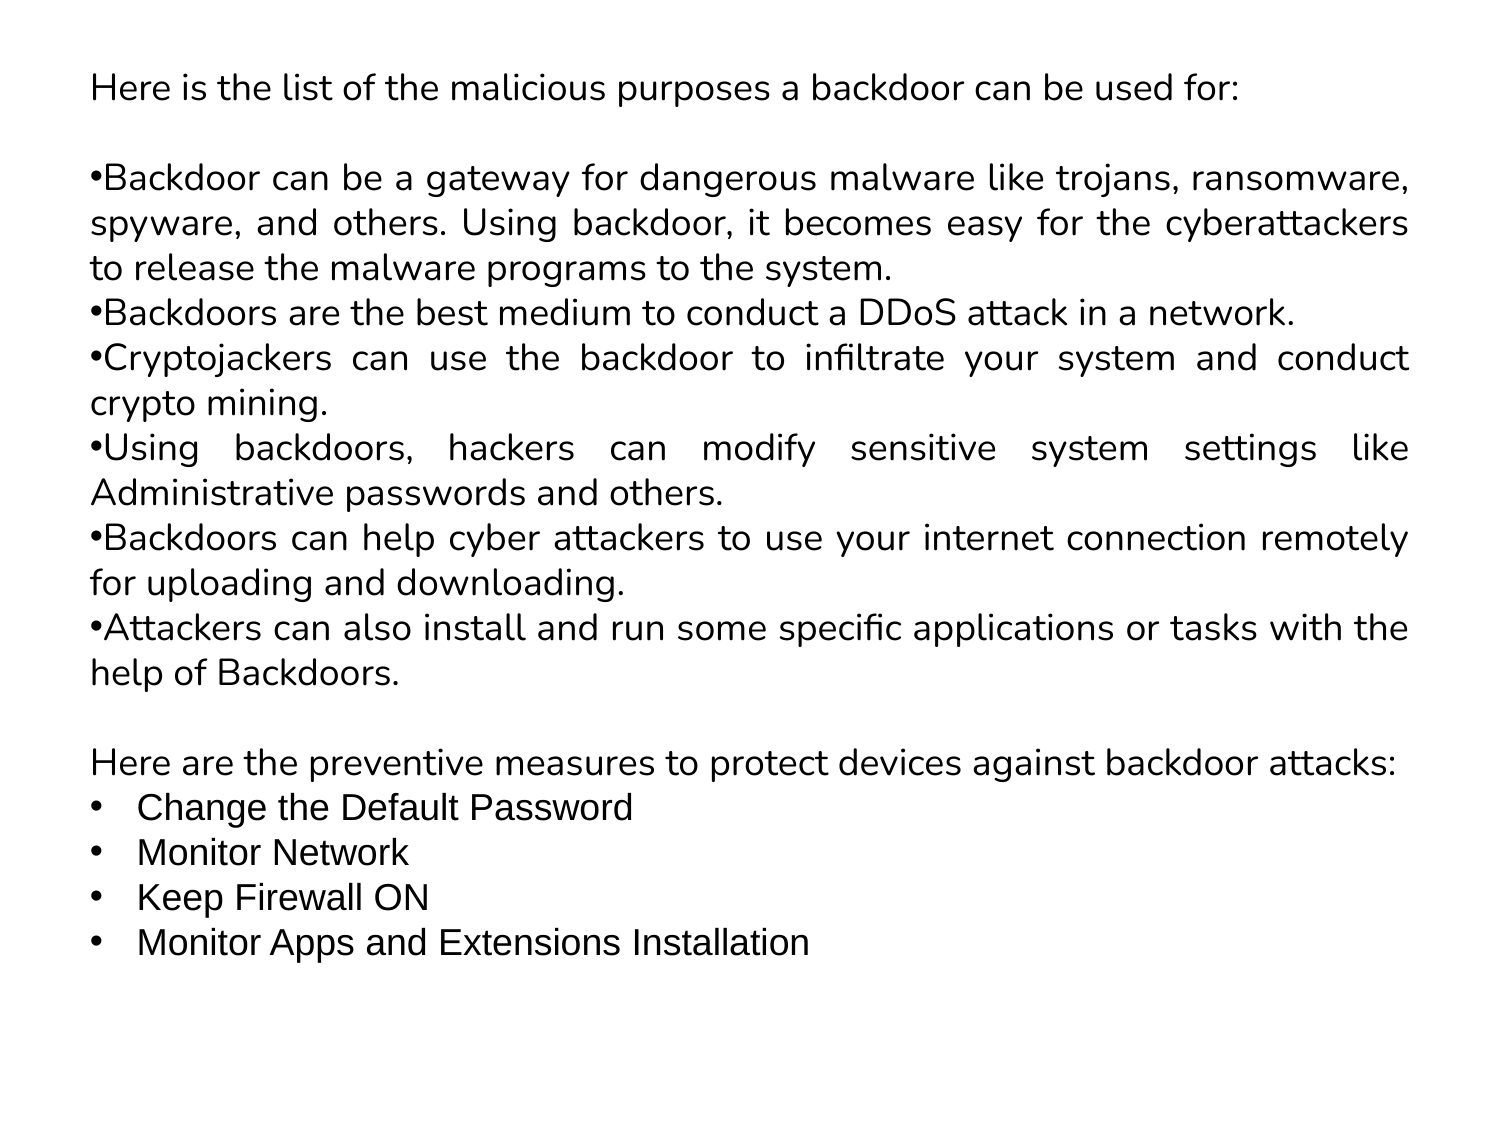

Here is the list of the malicious purposes a backdoor can be used for:

Backdoor can be a gateway for dangerous malware like trojans, ransomware, spyware, and others. Using backdoor, it becomes easy for the cyberattackers to release the malware programs to the system.
Backdoors are the best medium to conduct a DDoS attack in a network.
Cryptojackers can use the backdoor to infiltrate your system and conduct crypto mining.
Using backdoors, hackers can modify sensitive system settings like Administrative passwords and others.
Backdoors can help cyber attackers to use your internet connection remotely for uploading and downloading.
Attackers can also install and run some specific applications or tasks with the help of Backdoors.

Here are the preventive measures to protect devices against backdoor attacks:
Change the Default Password
Monitor Network
Keep Firewall ON
Monitor Apps and Extensions Installation